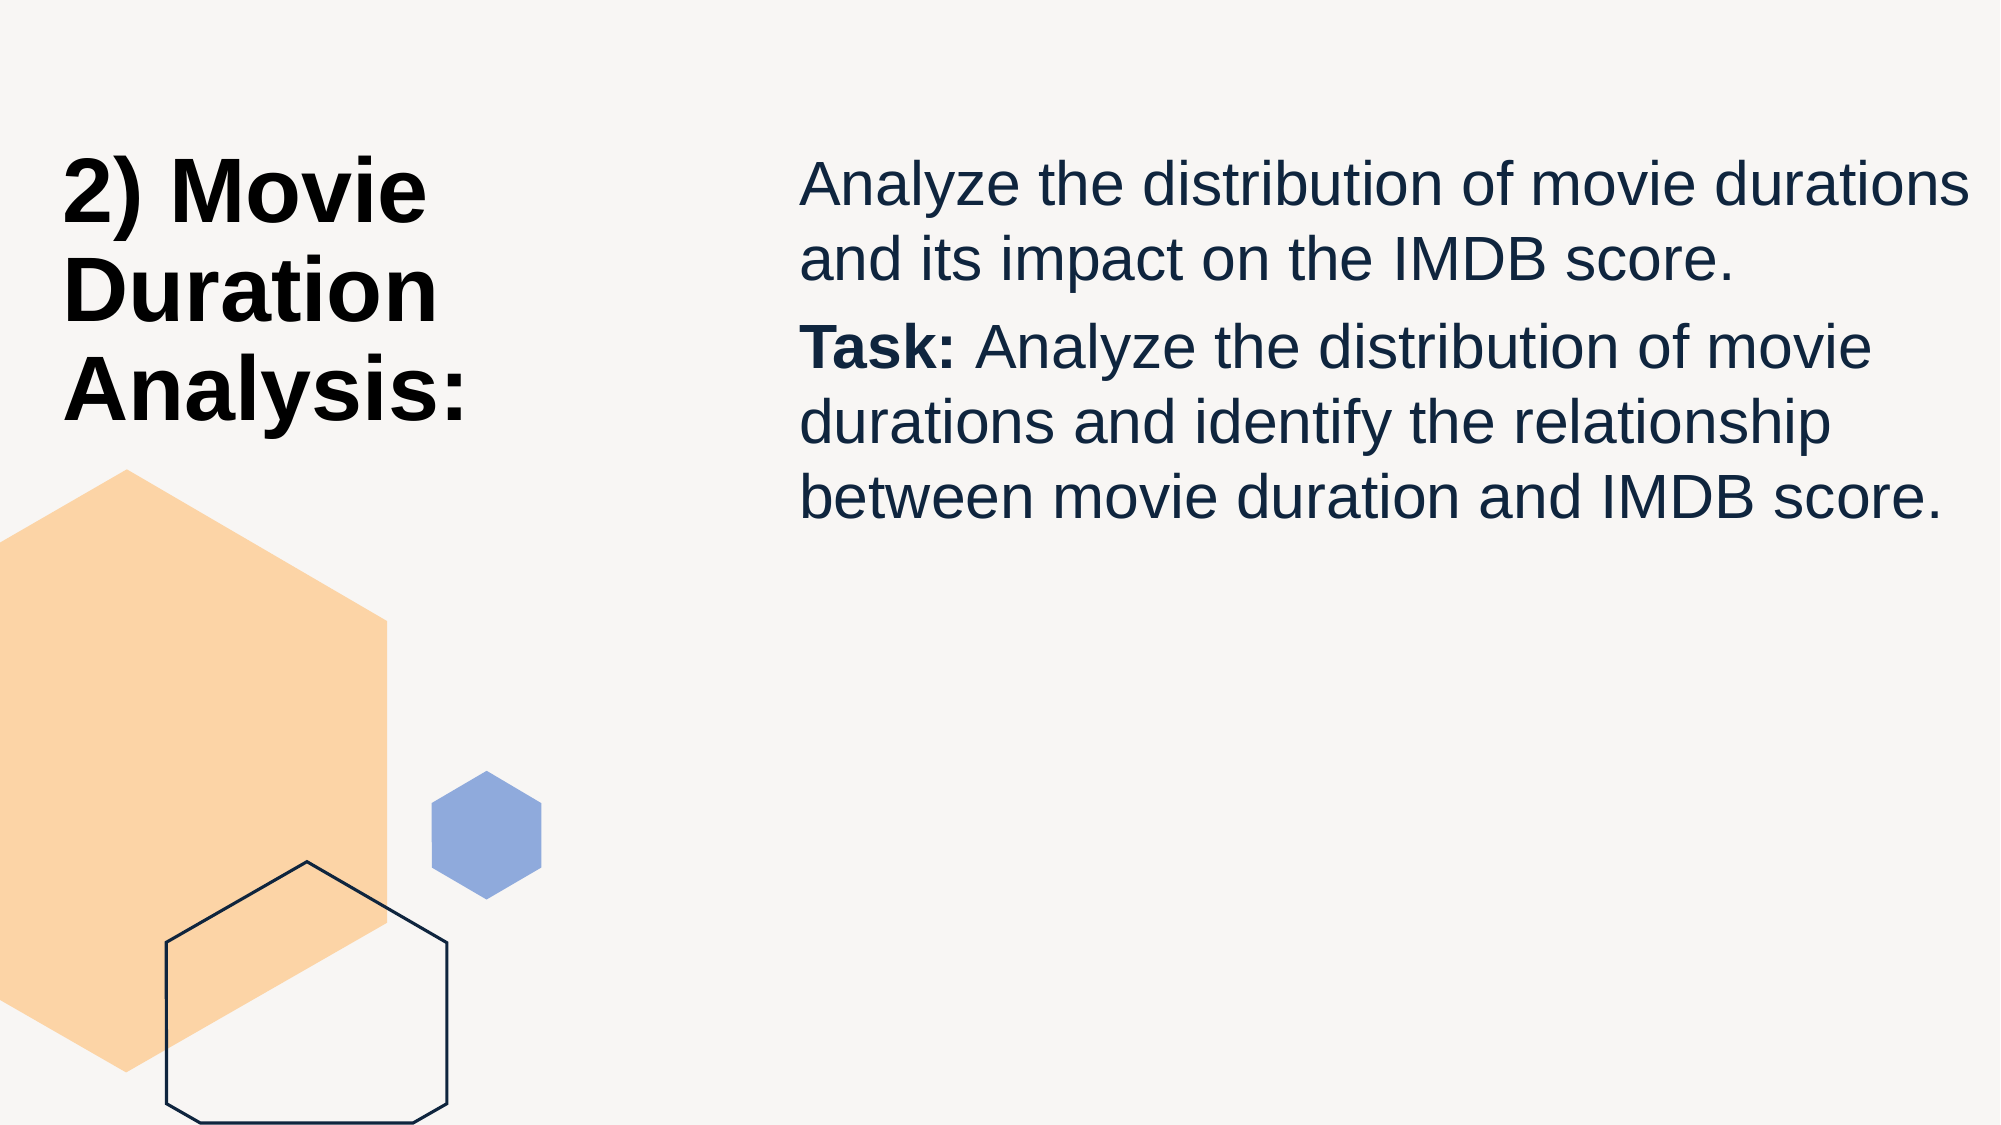

# 2) Movie Duration Analysis:
Analyze the distribution of movie durations and its impact on the IMDB score.
Task: Analyze the distribution of movie durations and identify the relationship between movie duration and IMDB score.